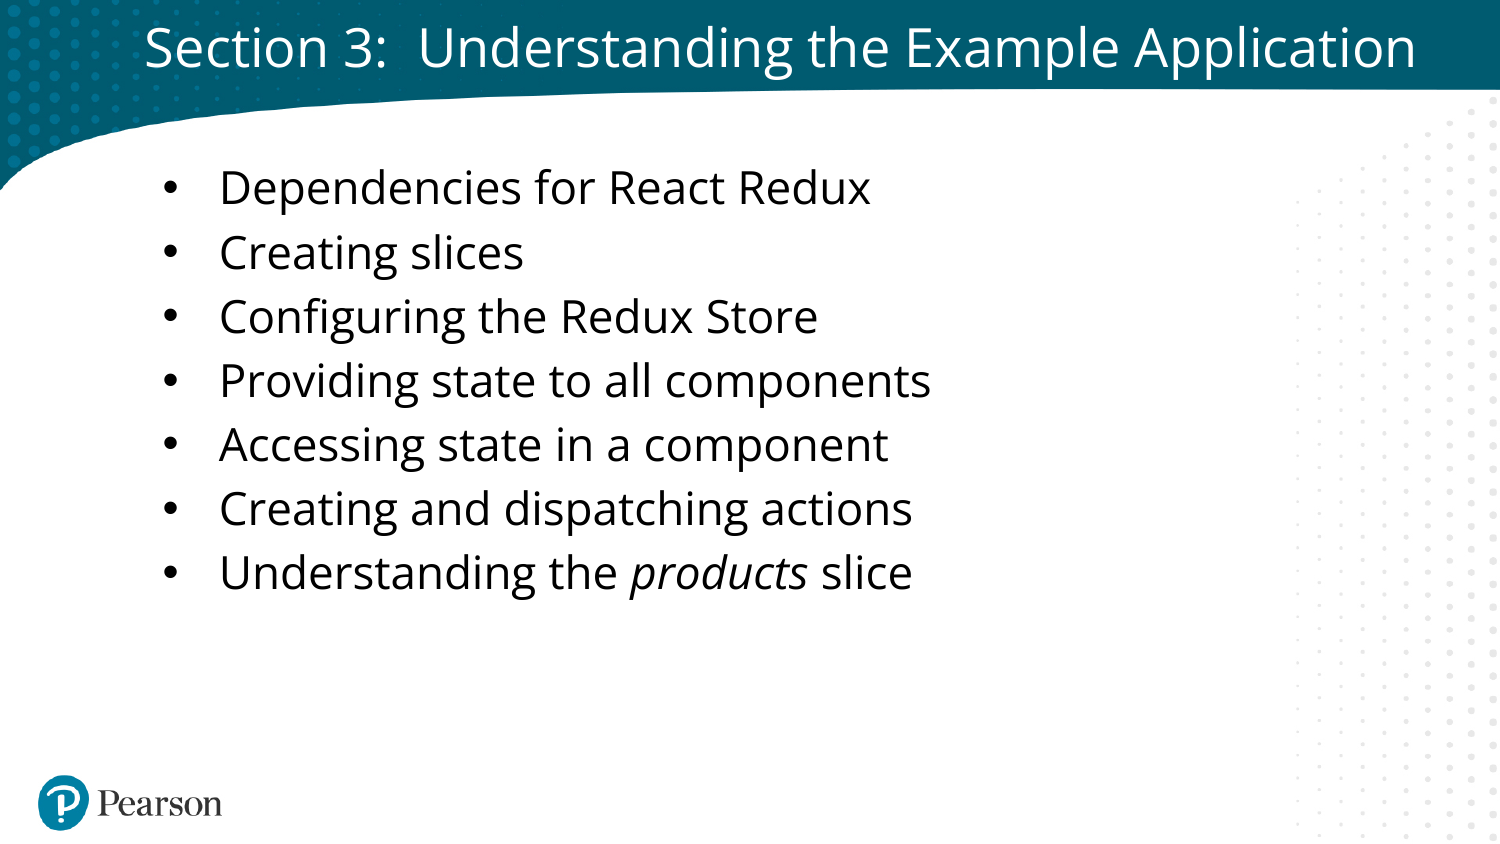

# Section 3:  Understanding the Example Application
Dependencies for React Redux
Creating slices
Configuring the Redux Store
Providing state to all components
Accessing state in a component
Creating and dispatching actions
Understanding the products slice